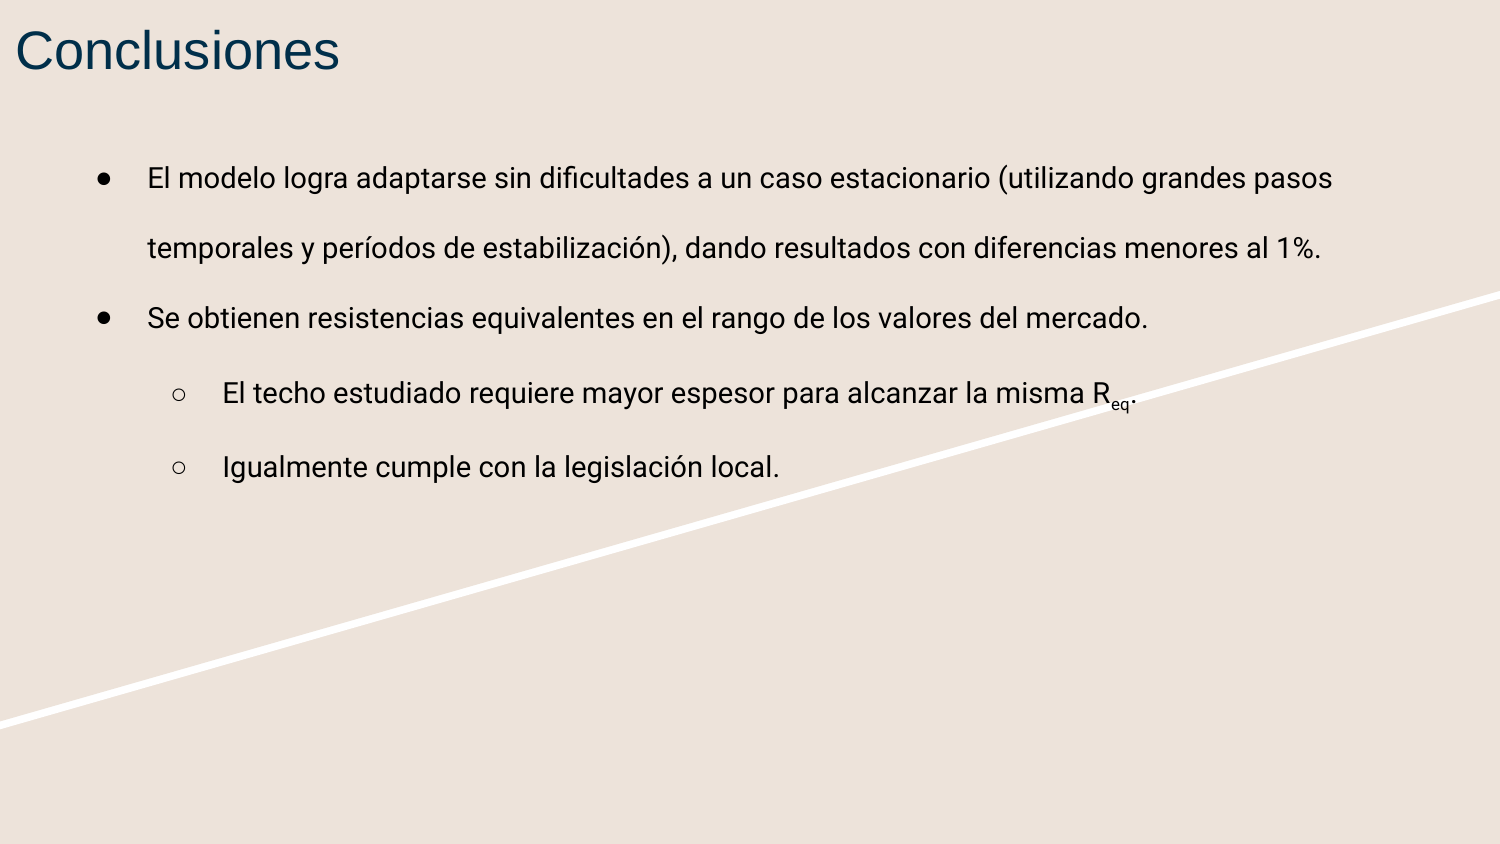

# Conclusiones
El modelo logra adaptarse sin dificultades a un caso estacionario (utilizando grandes pasos temporales y períodos de estabilización), dando resultados con diferencias menores al 1%.
Se obtienen resistencias equivalentes en el rango de los valores del mercado.
El techo estudiado requiere mayor espesor para alcanzar la misma Req.
Igualmente cumple con la legislación local.